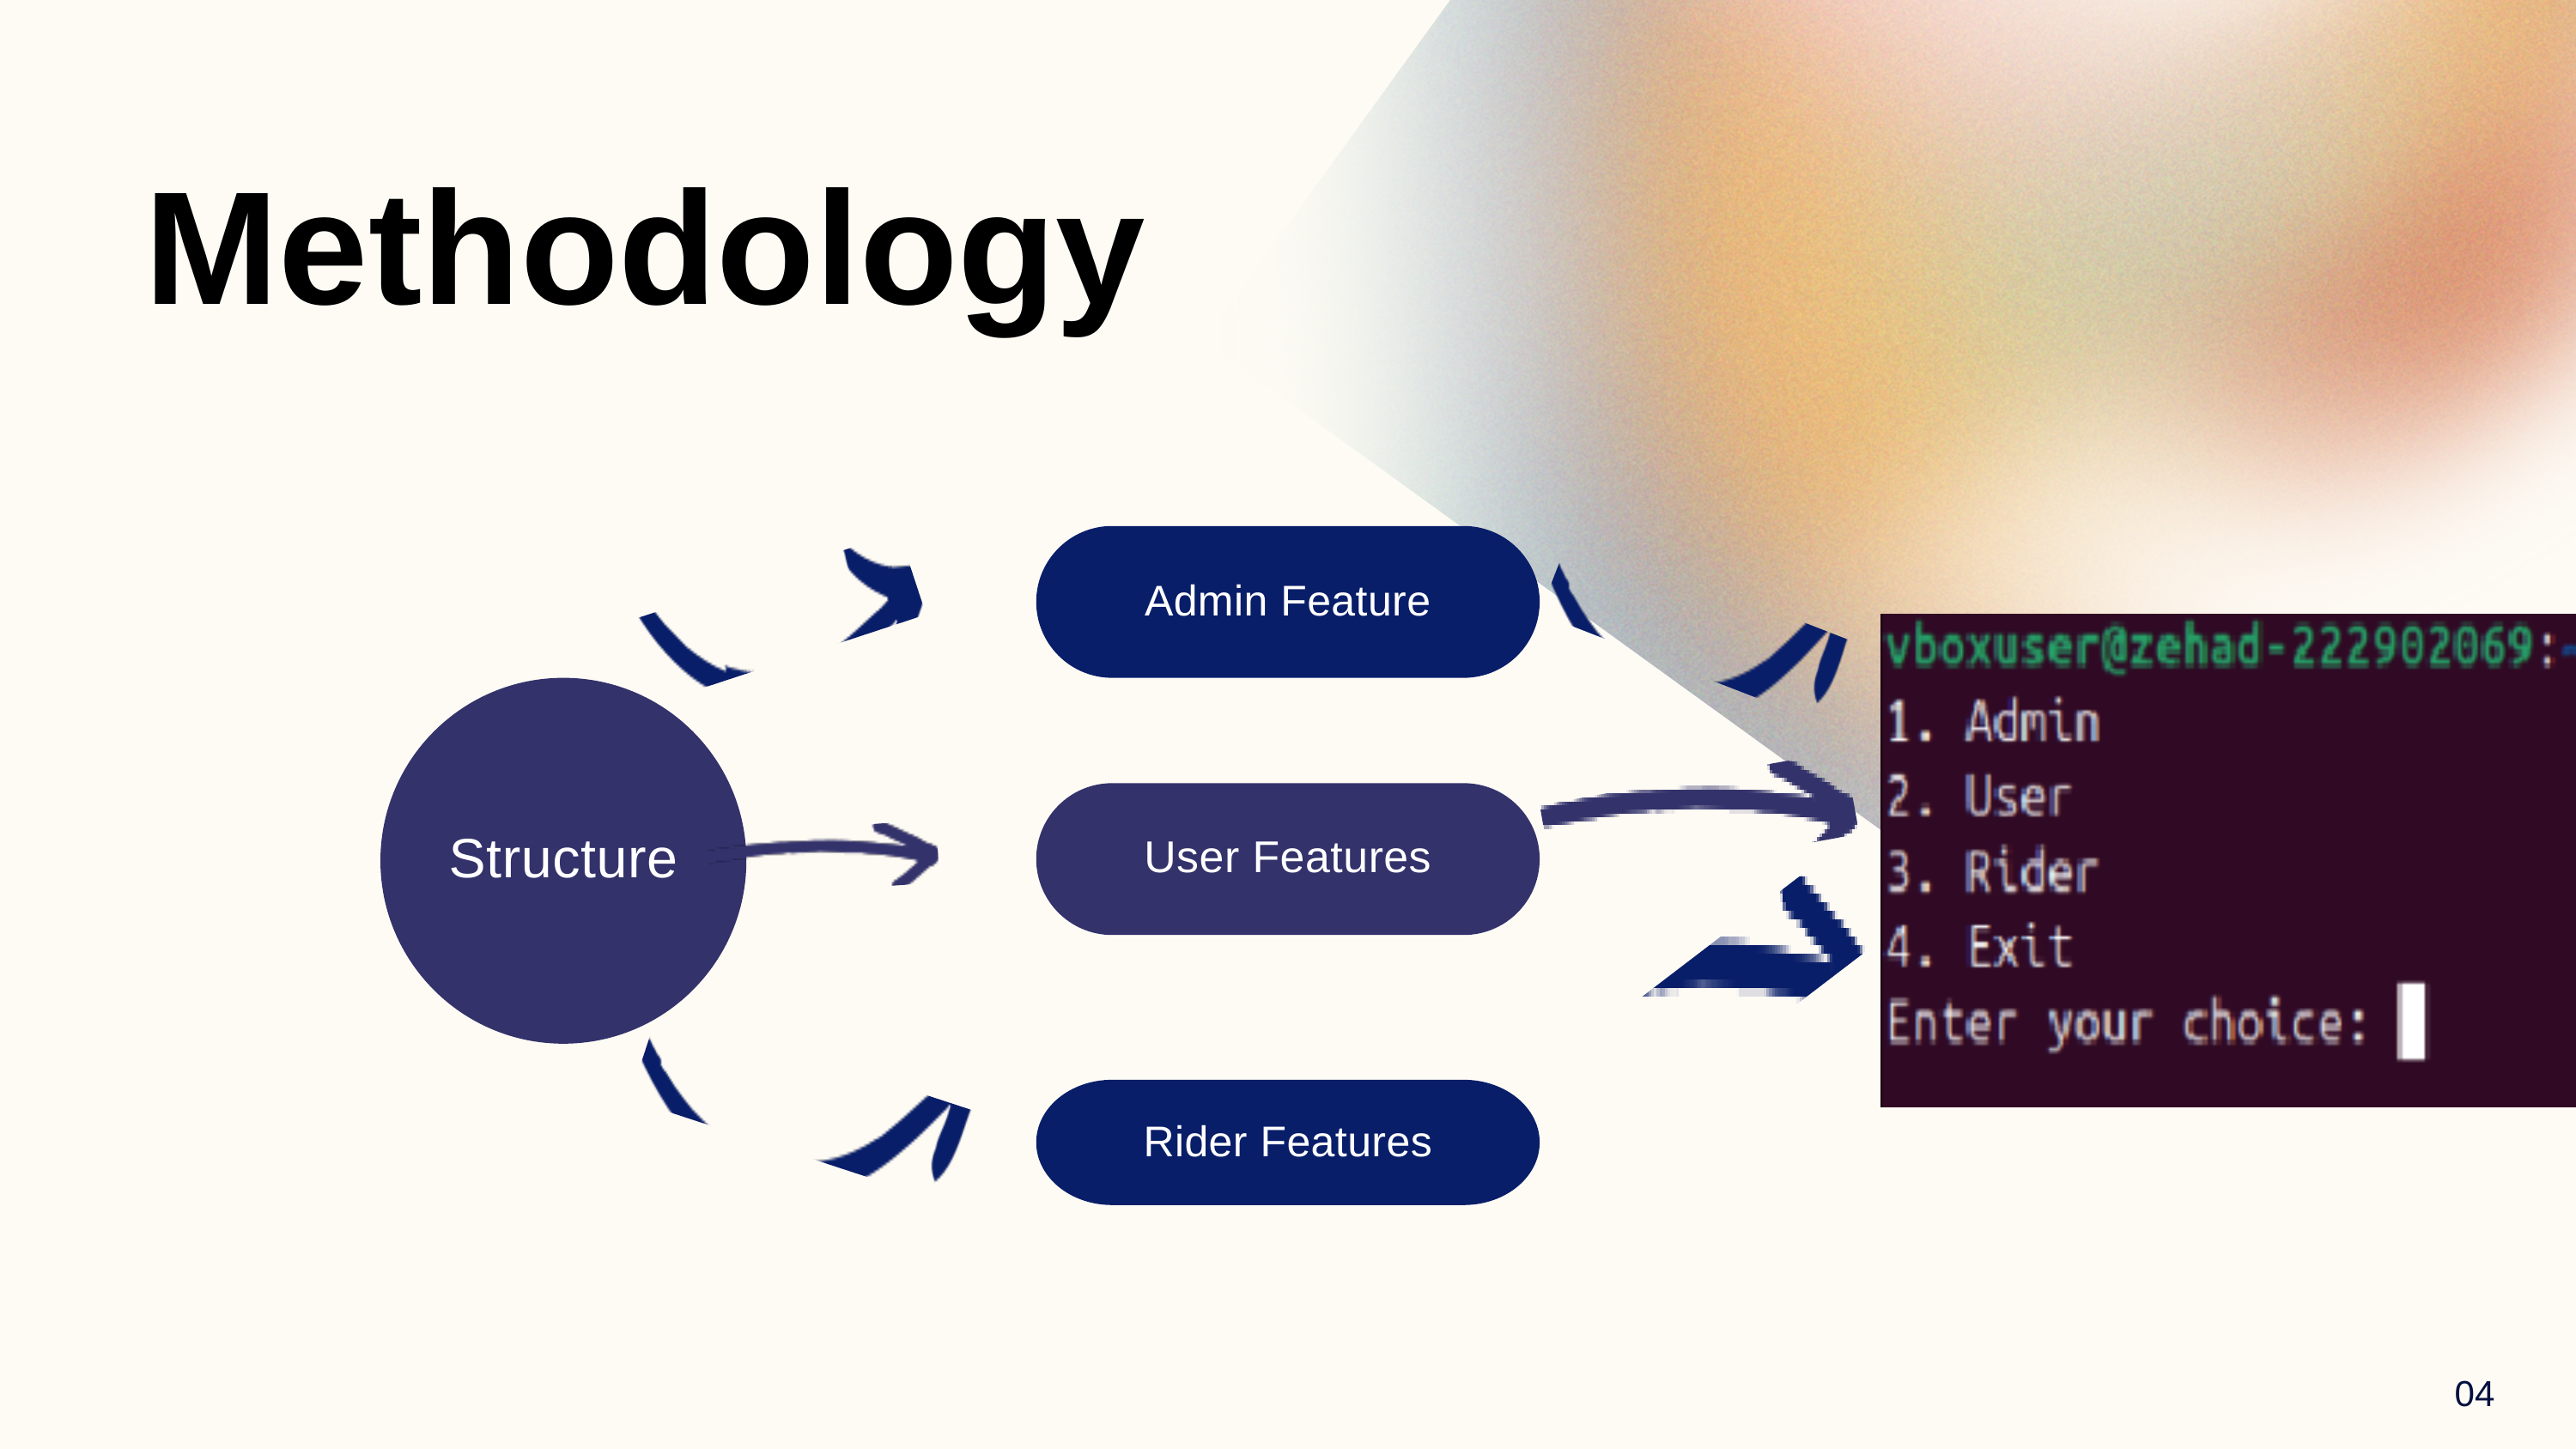

Methodology

Admin Feature

Structure

User Features

Rider Features
04